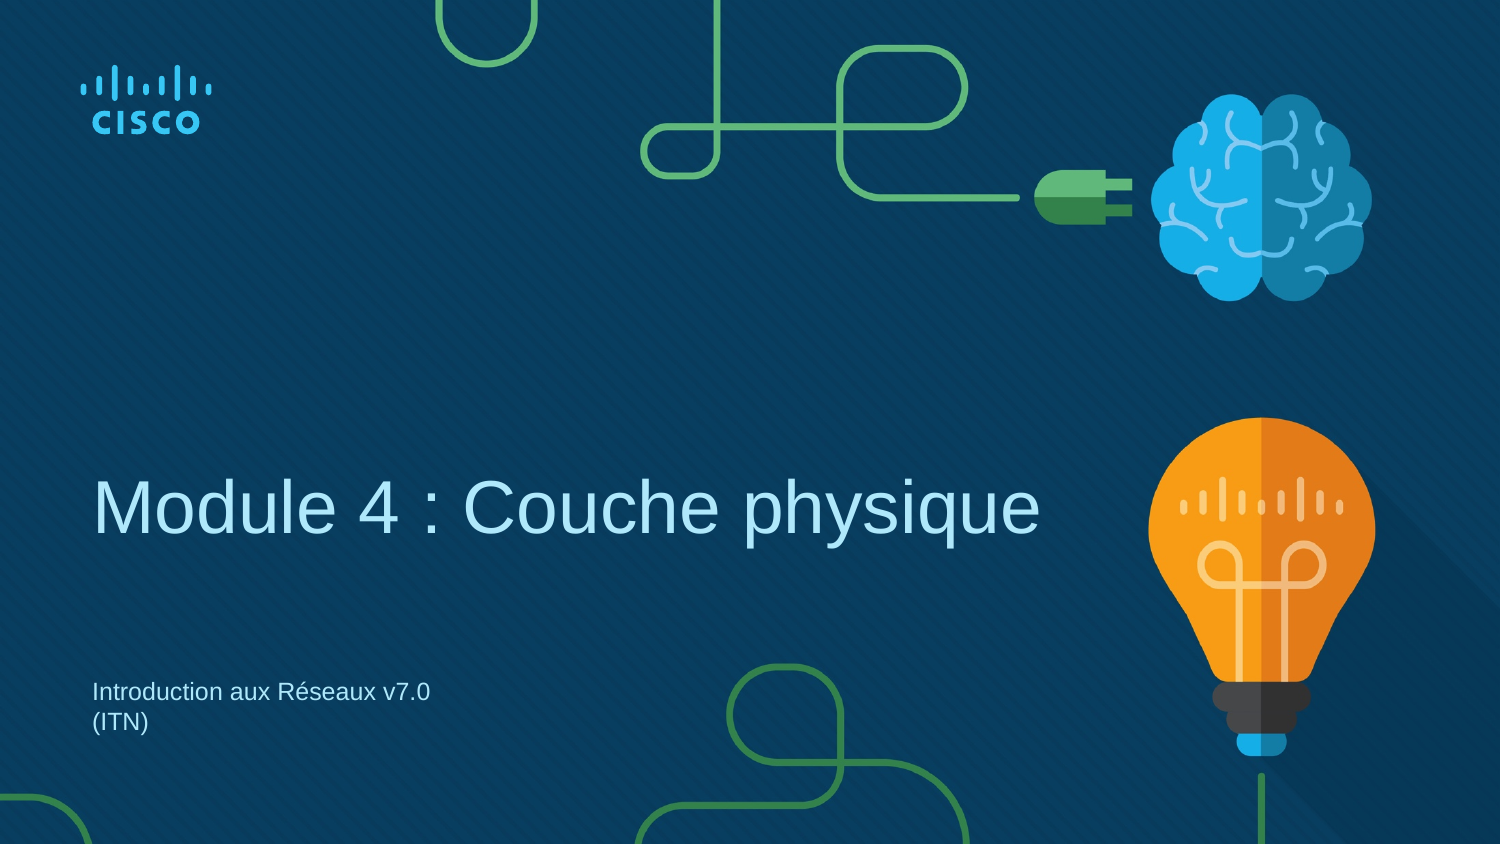

# Module 4 : Couche physique
Introduction aux Réseaux v7.0 (ITN)